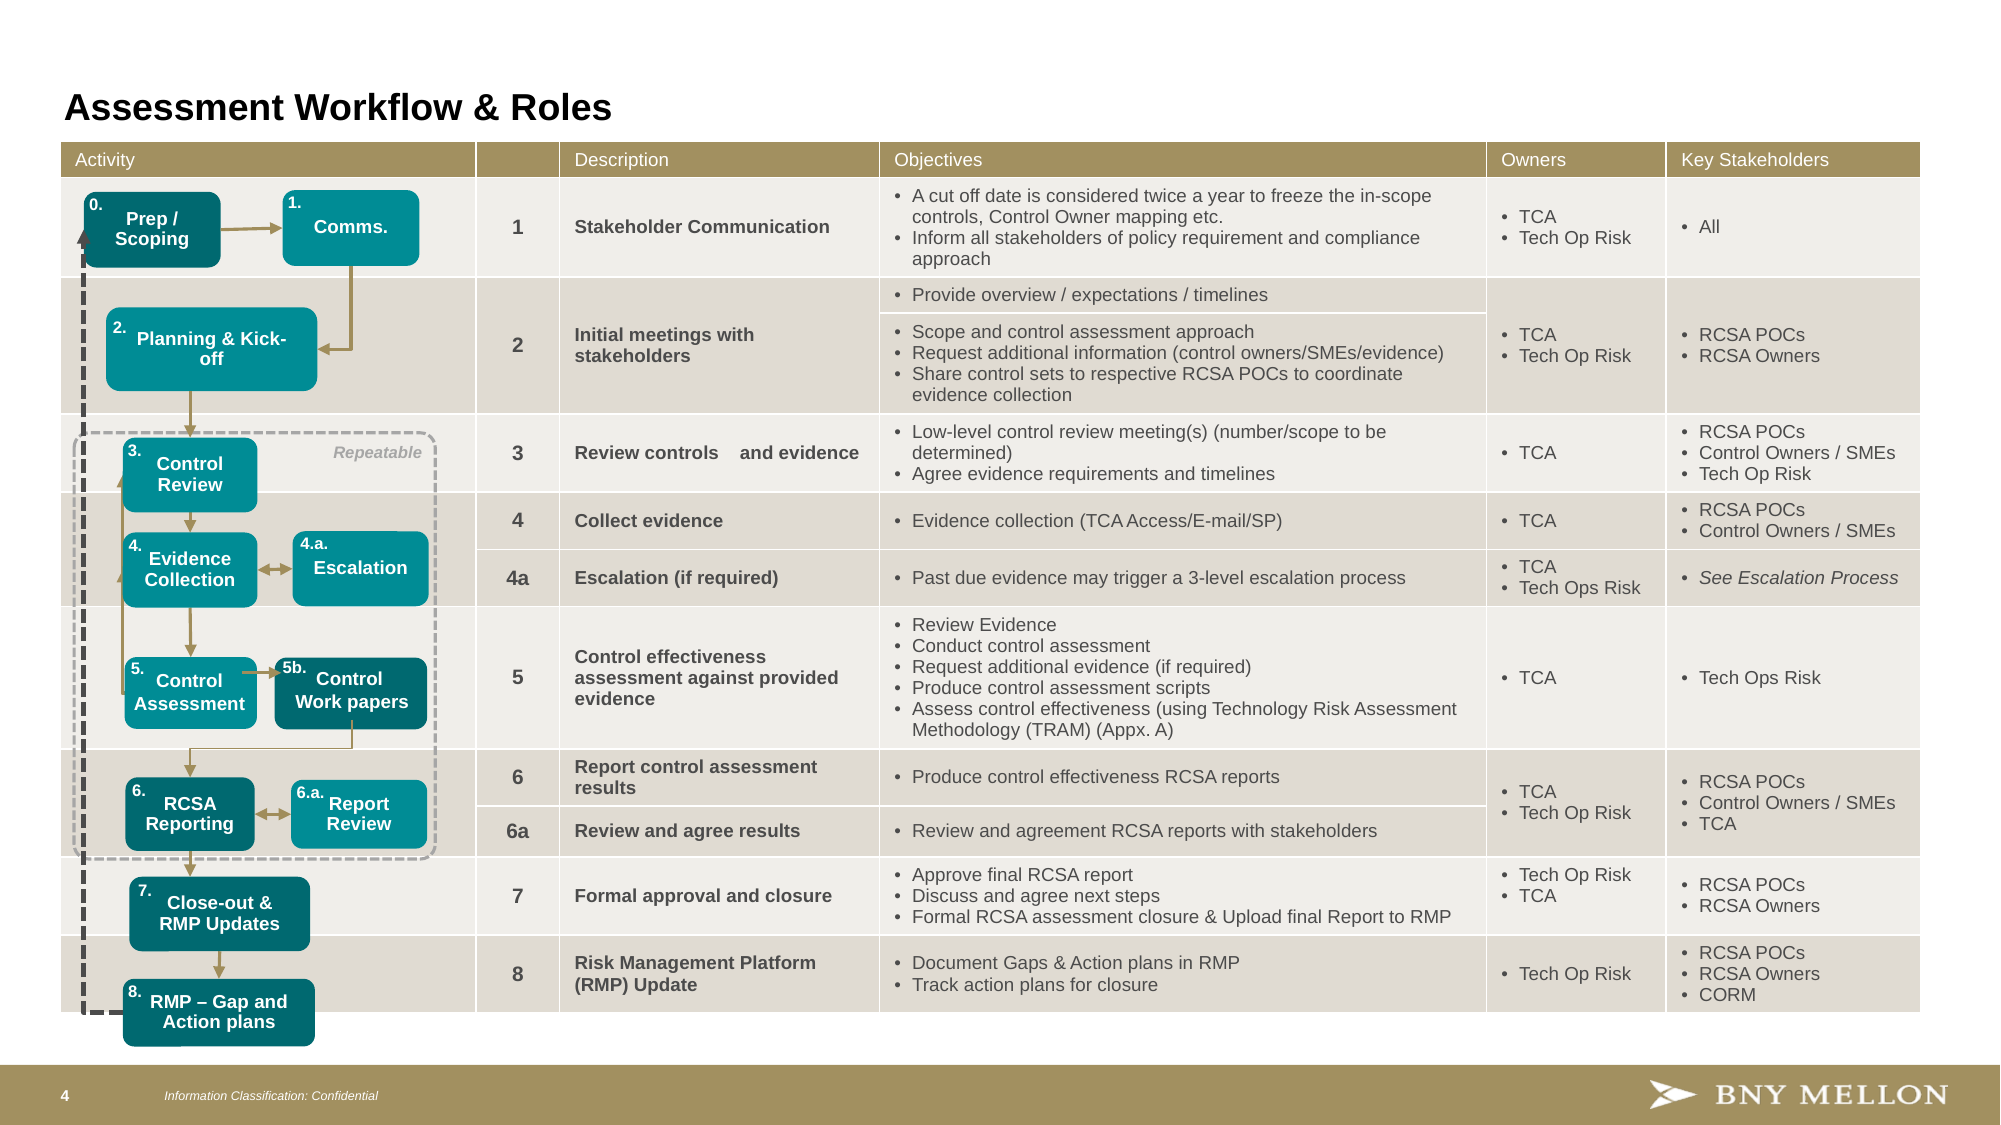

# Assessment Workflow & Roles
| Activity |  | Description | Objectives | Owners | Key Stakeholders |
| --- | --- | --- | --- | --- | --- |
|  | 1 | Stakeholder Communication | A cut off date is considered twice a year to freeze the in-scope controls, Control Owner mapping etc. Inform all stakeholders of policy requirement and compliance approach | TCA Tech Op Risk | All |
|  | 2 | Initial meetings with stakeholders | Provide overview / expectations / timelines | TCA Tech Op Risk | RCSA POCs RCSA Owners |
|  |  |  | Scope and control assessment approach Request additional information (control owners/SMEs/evidence) Share control sets to respective RCSA POCs to coordinate evidence collection |  |  |
|  | 3 | Review controls and evidence | Low-level control review meeting(s) (number/scope to be determined) Agree evidence requirements and timelines | TCA | RCSA POCs Control Owners / SMEs Tech Op Risk |
|  | 4 | Collect evidence | Evidence collection (TCA Access/E-mail/SP) | TCA | RCSA POCs Control Owners / SMEs |
|  | 4a | Escalation (if required) | Past due evidence may trigger a 3-level escalation process | TCA Tech Ops Risk | See Escalation Process |
|  | 5 | Control effectiveness assessment against provided evidence | Review Evidence Conduct control assessment Request additional evidence (if required) Produce control assessment scripts Assess control effectiveness (using Technology Risk Assessment Methodology (TRAM) (Appx. A) | TCA | Tech Ops Risk |
|  | 6 | Report control assessment results | Produce control effectiveness RCSA reports | TCA Tech Op Risk | RCSA POCs Control Owners / SMEs TCA |
|  | 6a | Review and agree results | Review and agreement RCSA reports with stakeholders |  |  |
|  | 7 | Formal approval and closure | Approve final RCSA report Discuss and agree next steps Formal RCSA assessment closure & Upload final Report to RMP | Tech Op Risk TCA | RCSA POCs RCSA Owners |
|  | 8 | Risk Management Platform (RMP) Update | Document Gaps & Action plans in RMP Track action plans for closure | Tech Op Risk | RCSA POCs RCSA Owners CORM |
1.
Comms.
0.
Prep / Scoping
Planning & Kick-off
2.
3.
Control Review

Repeatable
4.a.
Escalation
4.
Evidence Collection
5b.

Control
Work papers
5.

Control Assessment
6.
RCSA Reporting
6.a.
Report Review
7.
Close-out & RMP Updates
8.
RMP – Gap and Action plans